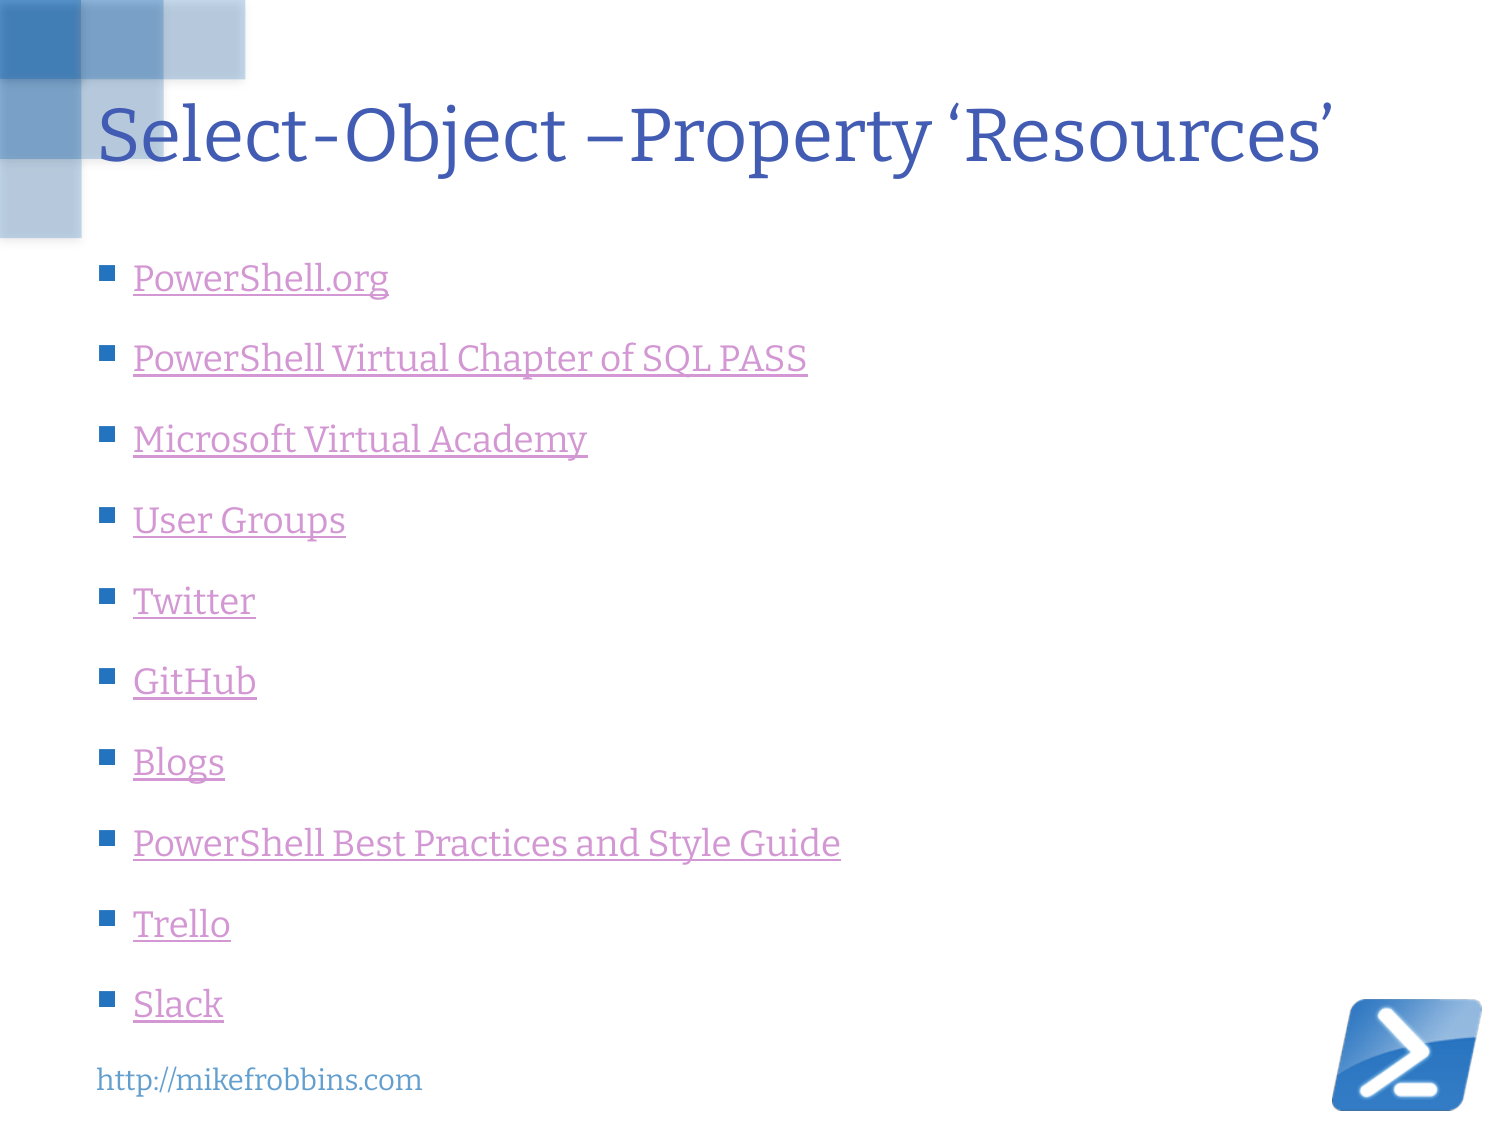

# Select-Object –Property ‘Resources’
PowerShell.org
PowerShell Virtual Chapter of SQL PASS
Microsoft Virtual Academy
User Groups
Twitter
GitHub
Blogs
PowerShell Best Practices and Style Guide
Trello
Slack